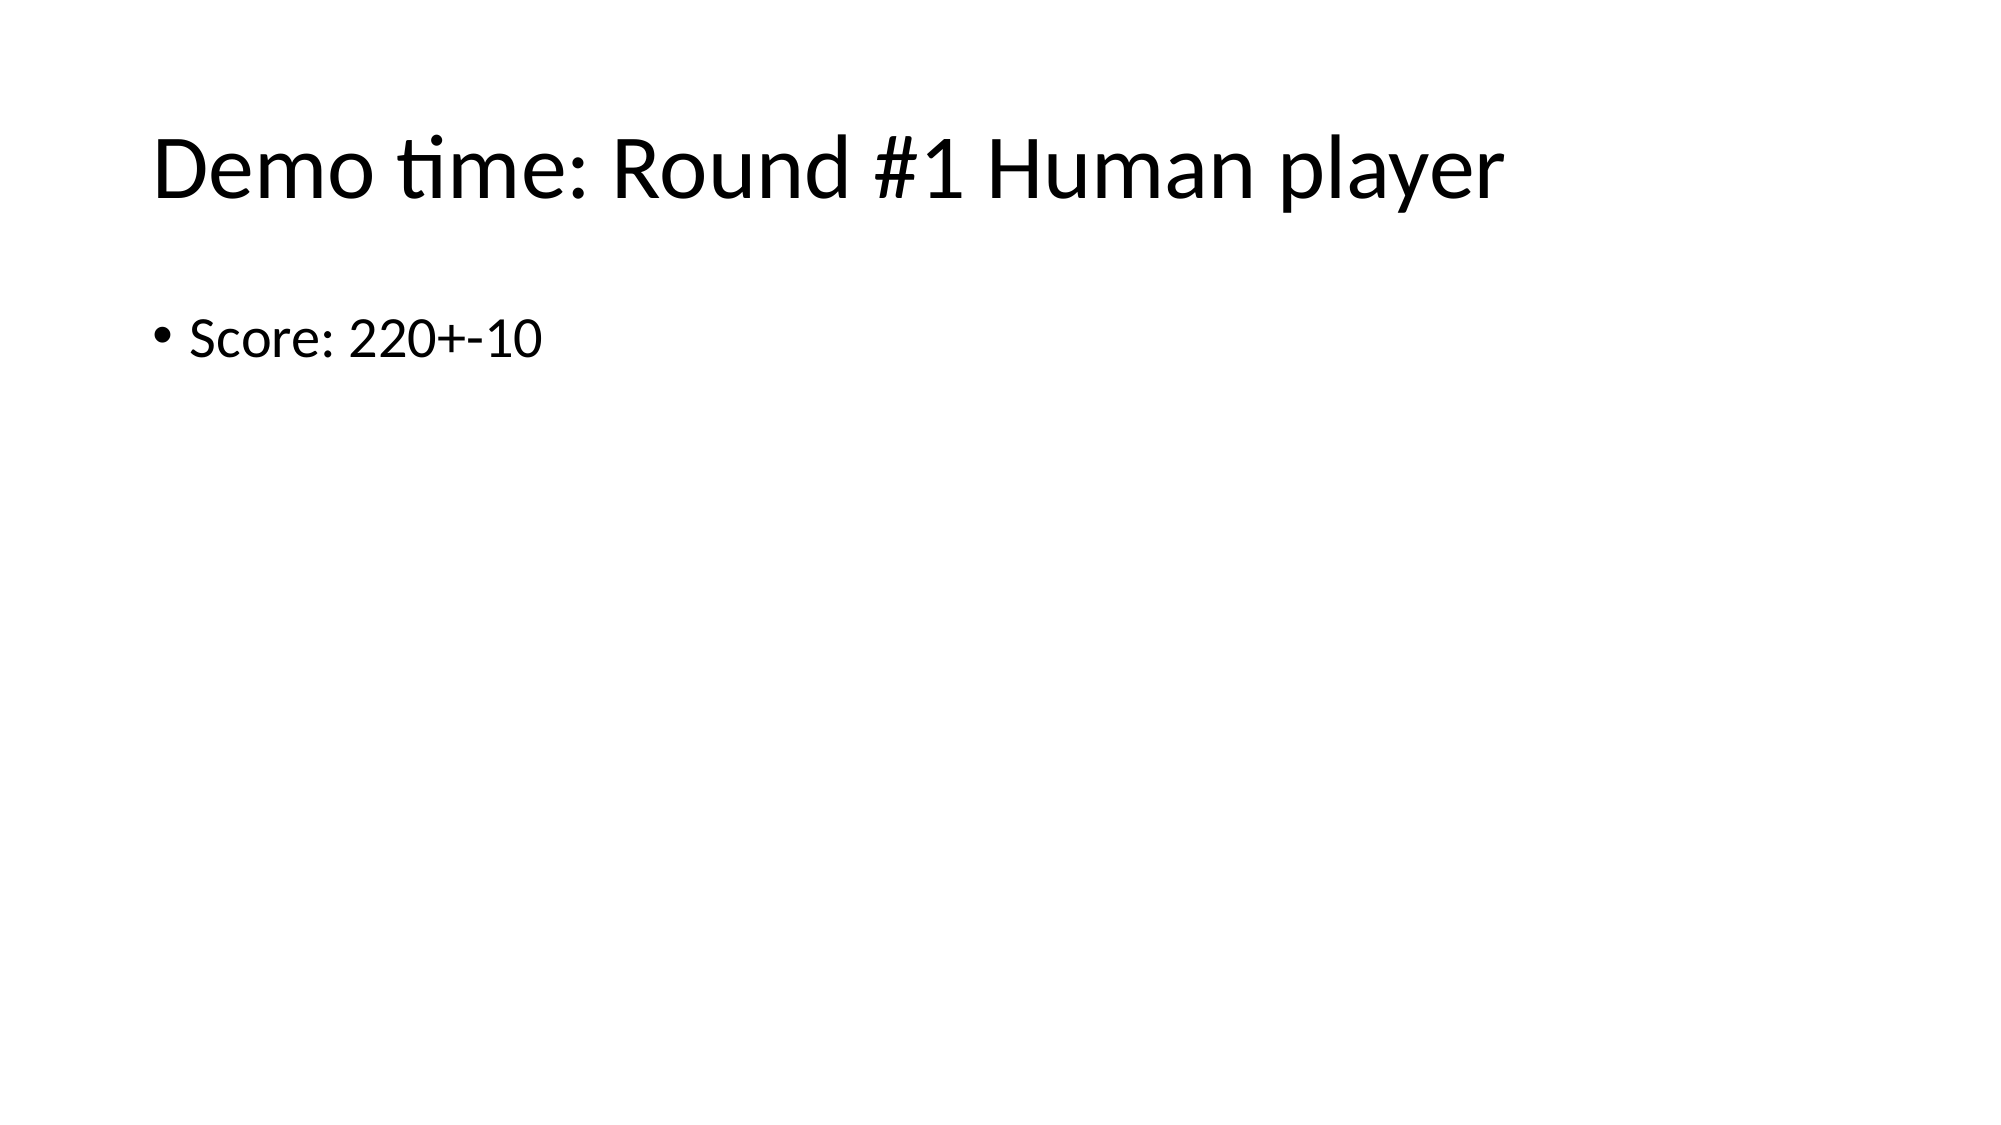

# Demo time: Round #1 Human player
Score: 220+-10